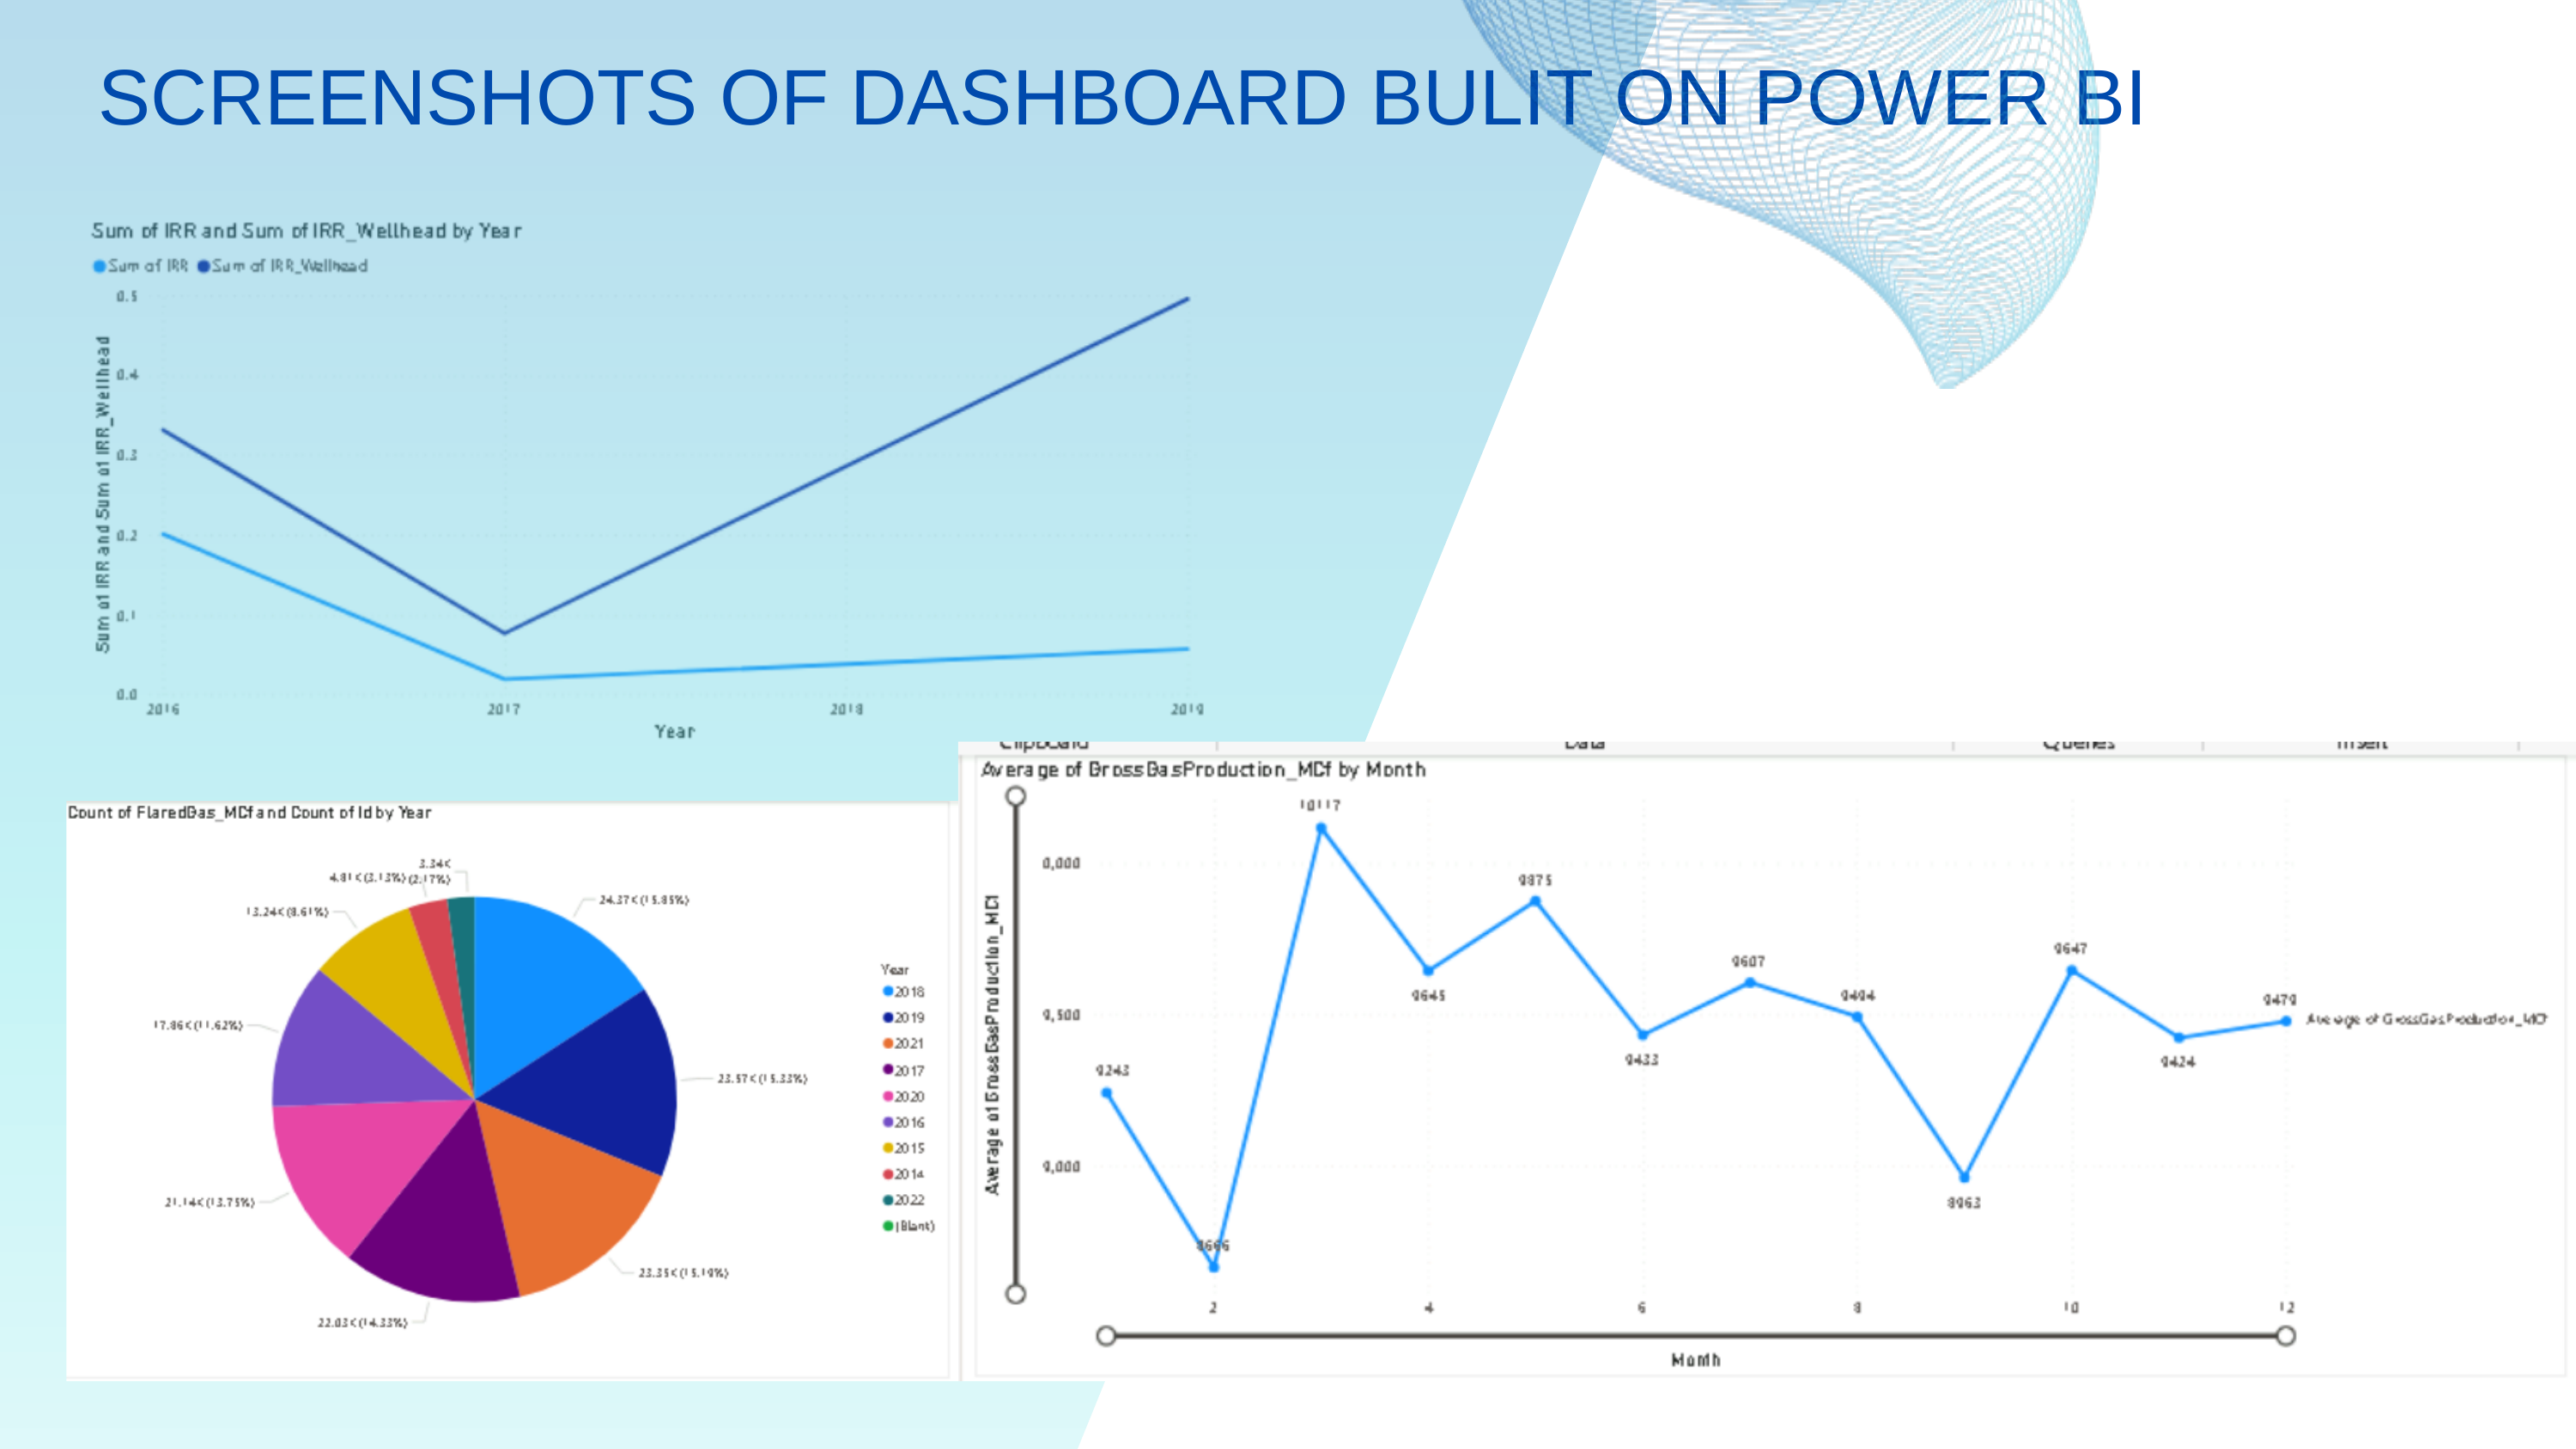

SCREENSHOTS OF DASHBOARD BULIT ON POWER BI